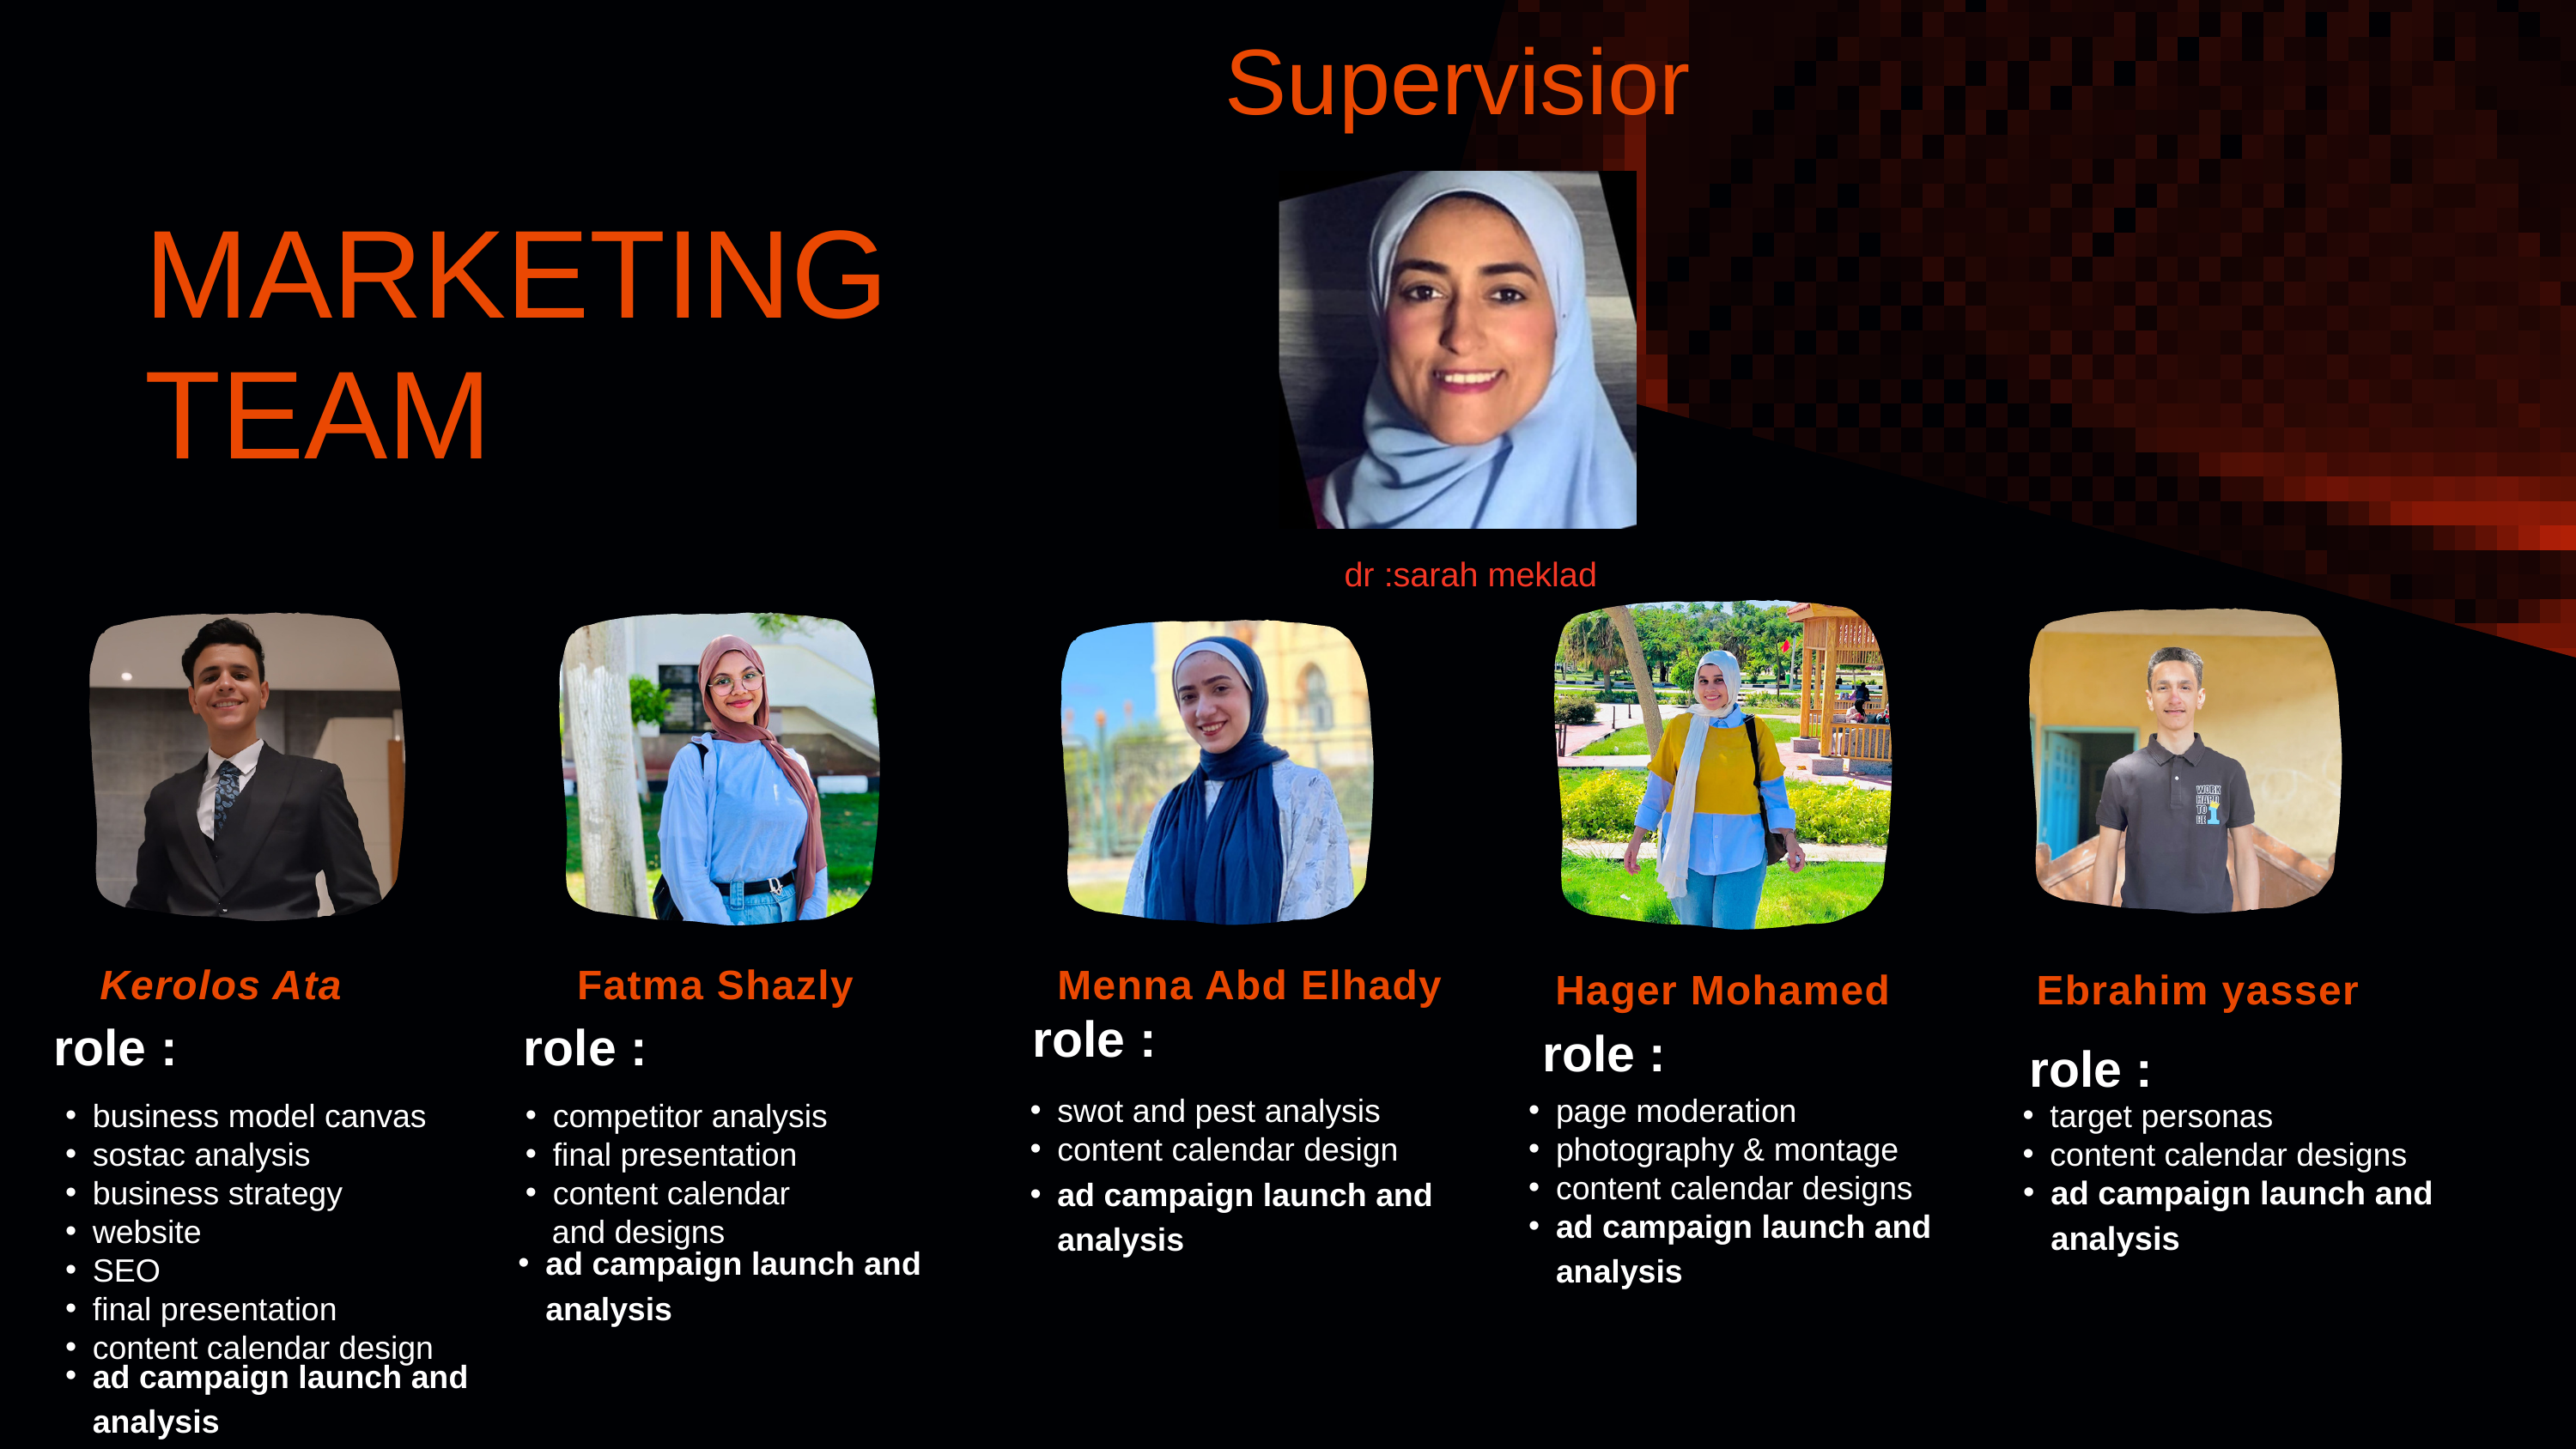

Supervisior

MARKETING TEAM
dr :sarah meklad

Kerolos Ata
Fatma Shazly
Menna Abd Elhady
Hager Mohamed
Ebrahim yasser
role :
role :
role :
role :
role :
swot and pest analysis
content calendar design

page moderation
photography & montage
content calendar designs

business model canvas
sostac analysis
business strategy
website
SEO
final presentation
content calendar design

competitor analysis
final presentation
content calendar
      and designs

target personas
content calendar designs

ad campaign launch and analysis
ad campaign launch and analysis
ad campaign launch and analysis
ad campaign launch and analysis
ad campaign launch and analysis